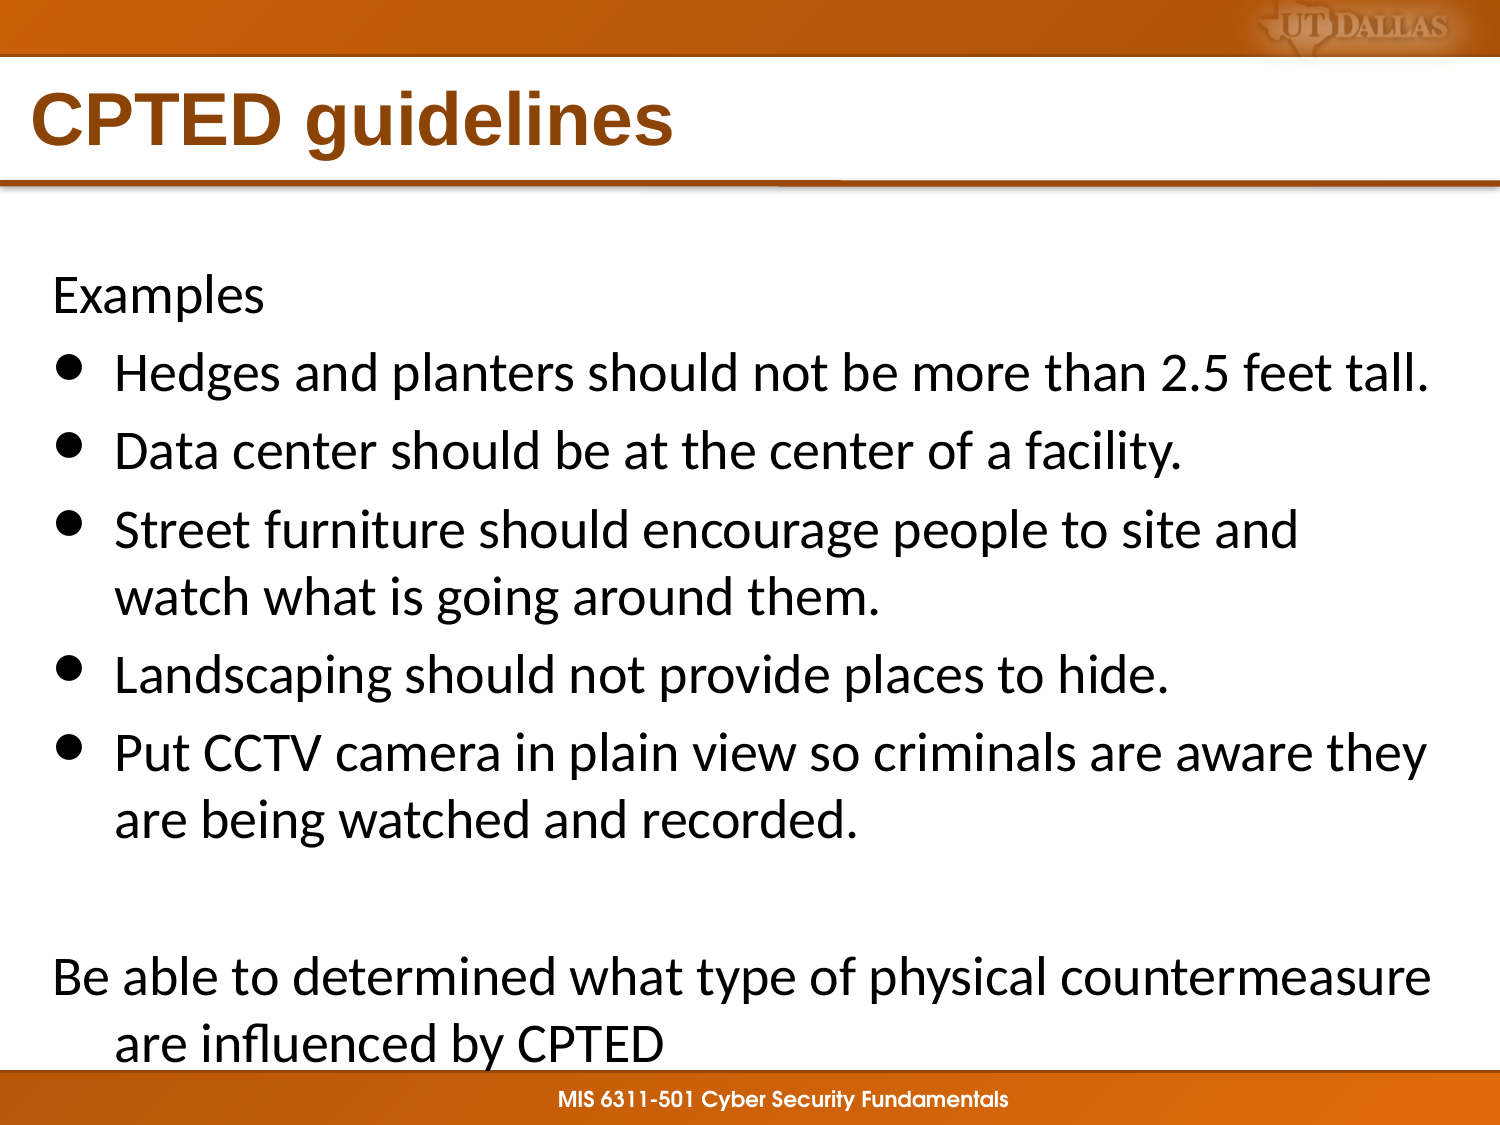

# CPTED guidelines
Examples
Hedges and planters should not be more than 2.5 feet tall.
Data center should be at the center of a facility.
Street furniture should encourage people to site and watch what is going around them.
Landscaping should not provide places to hide.
Put CCTV camera in plain view so criminals are aware they are being watched and recorded.

Be able to determined what type of physical countermeasure are influenced by CPTED